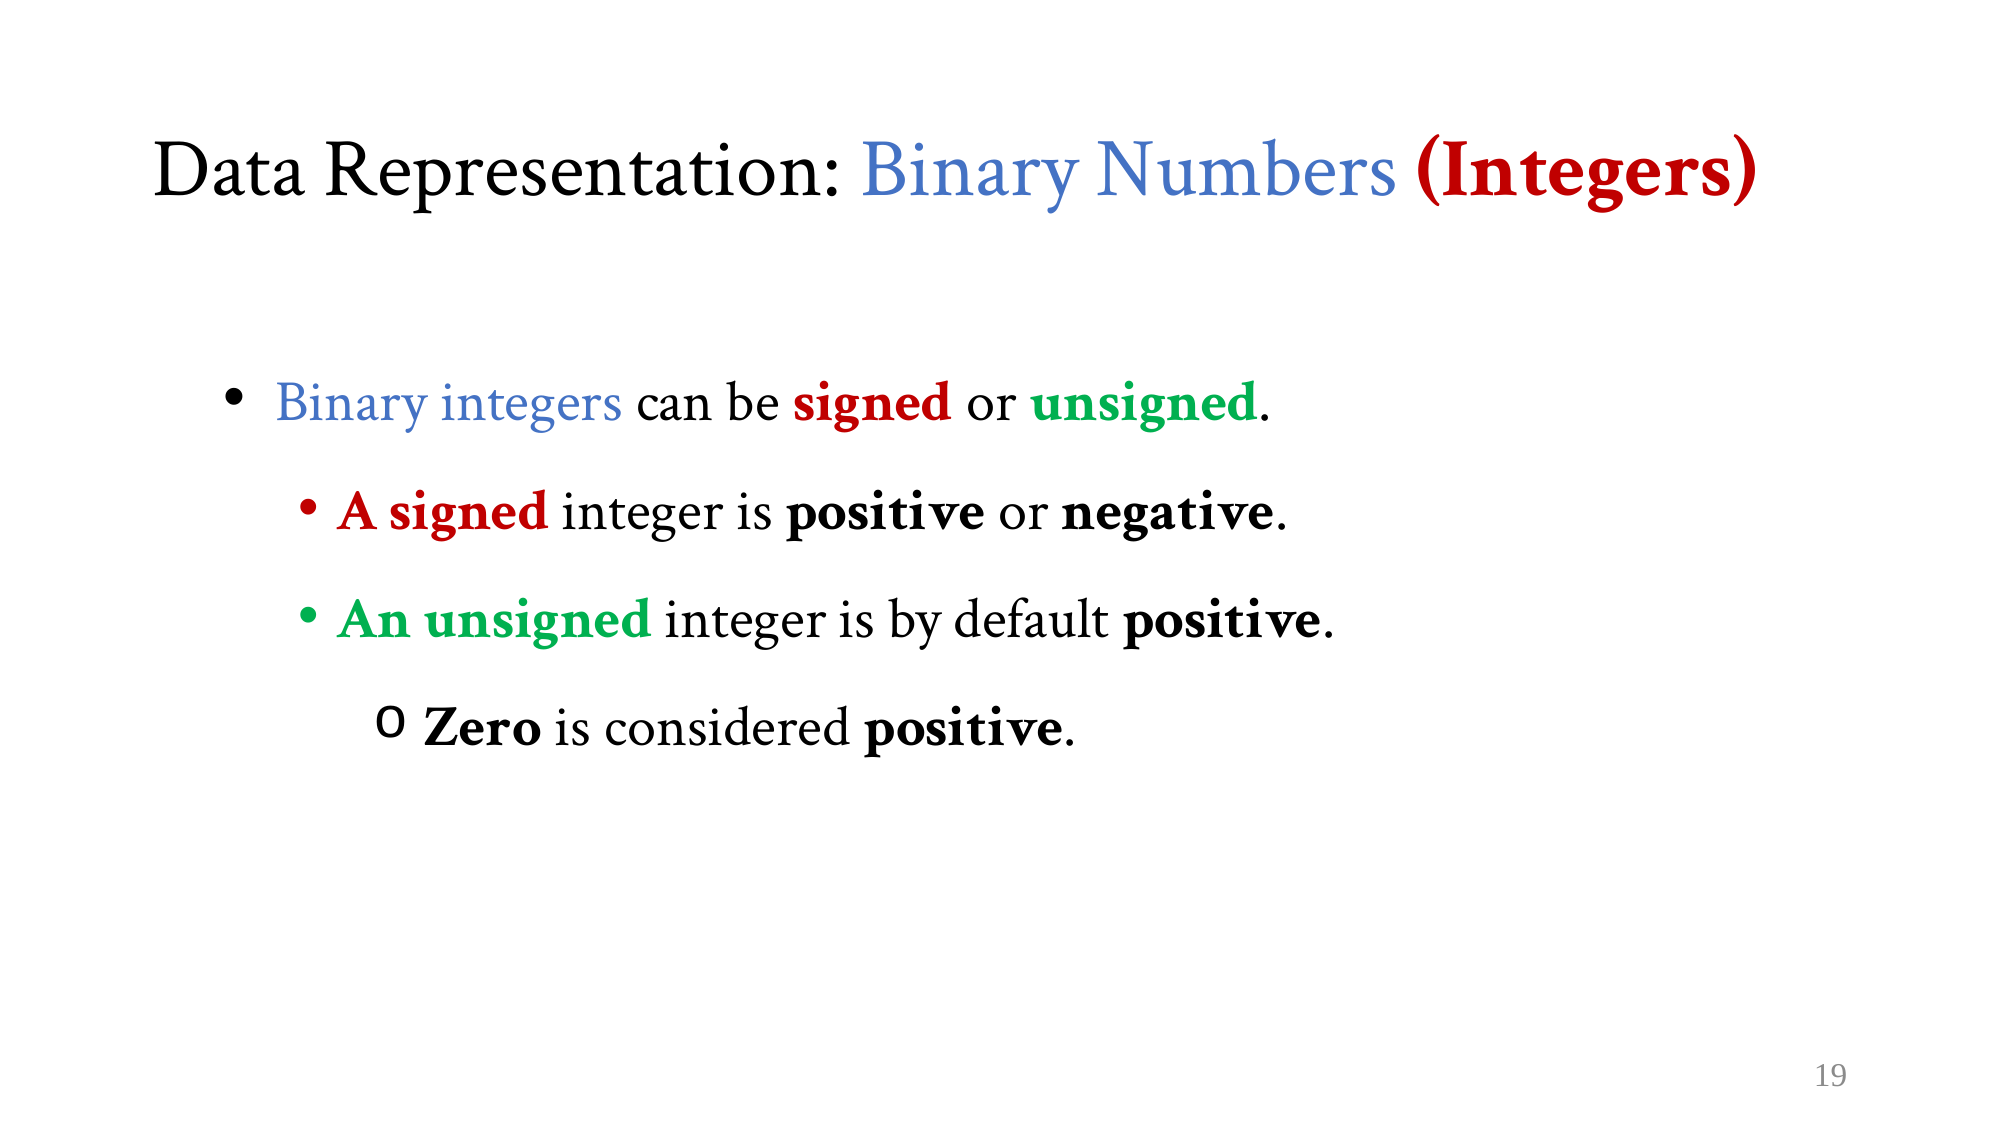

# Data Representation: Binary Numbers (Integers)
 Binary integers can be signed or unsigned.
A signed integer is positive or negative.
An unsigned integer is by default positive.
 Zero is considered positive.

19